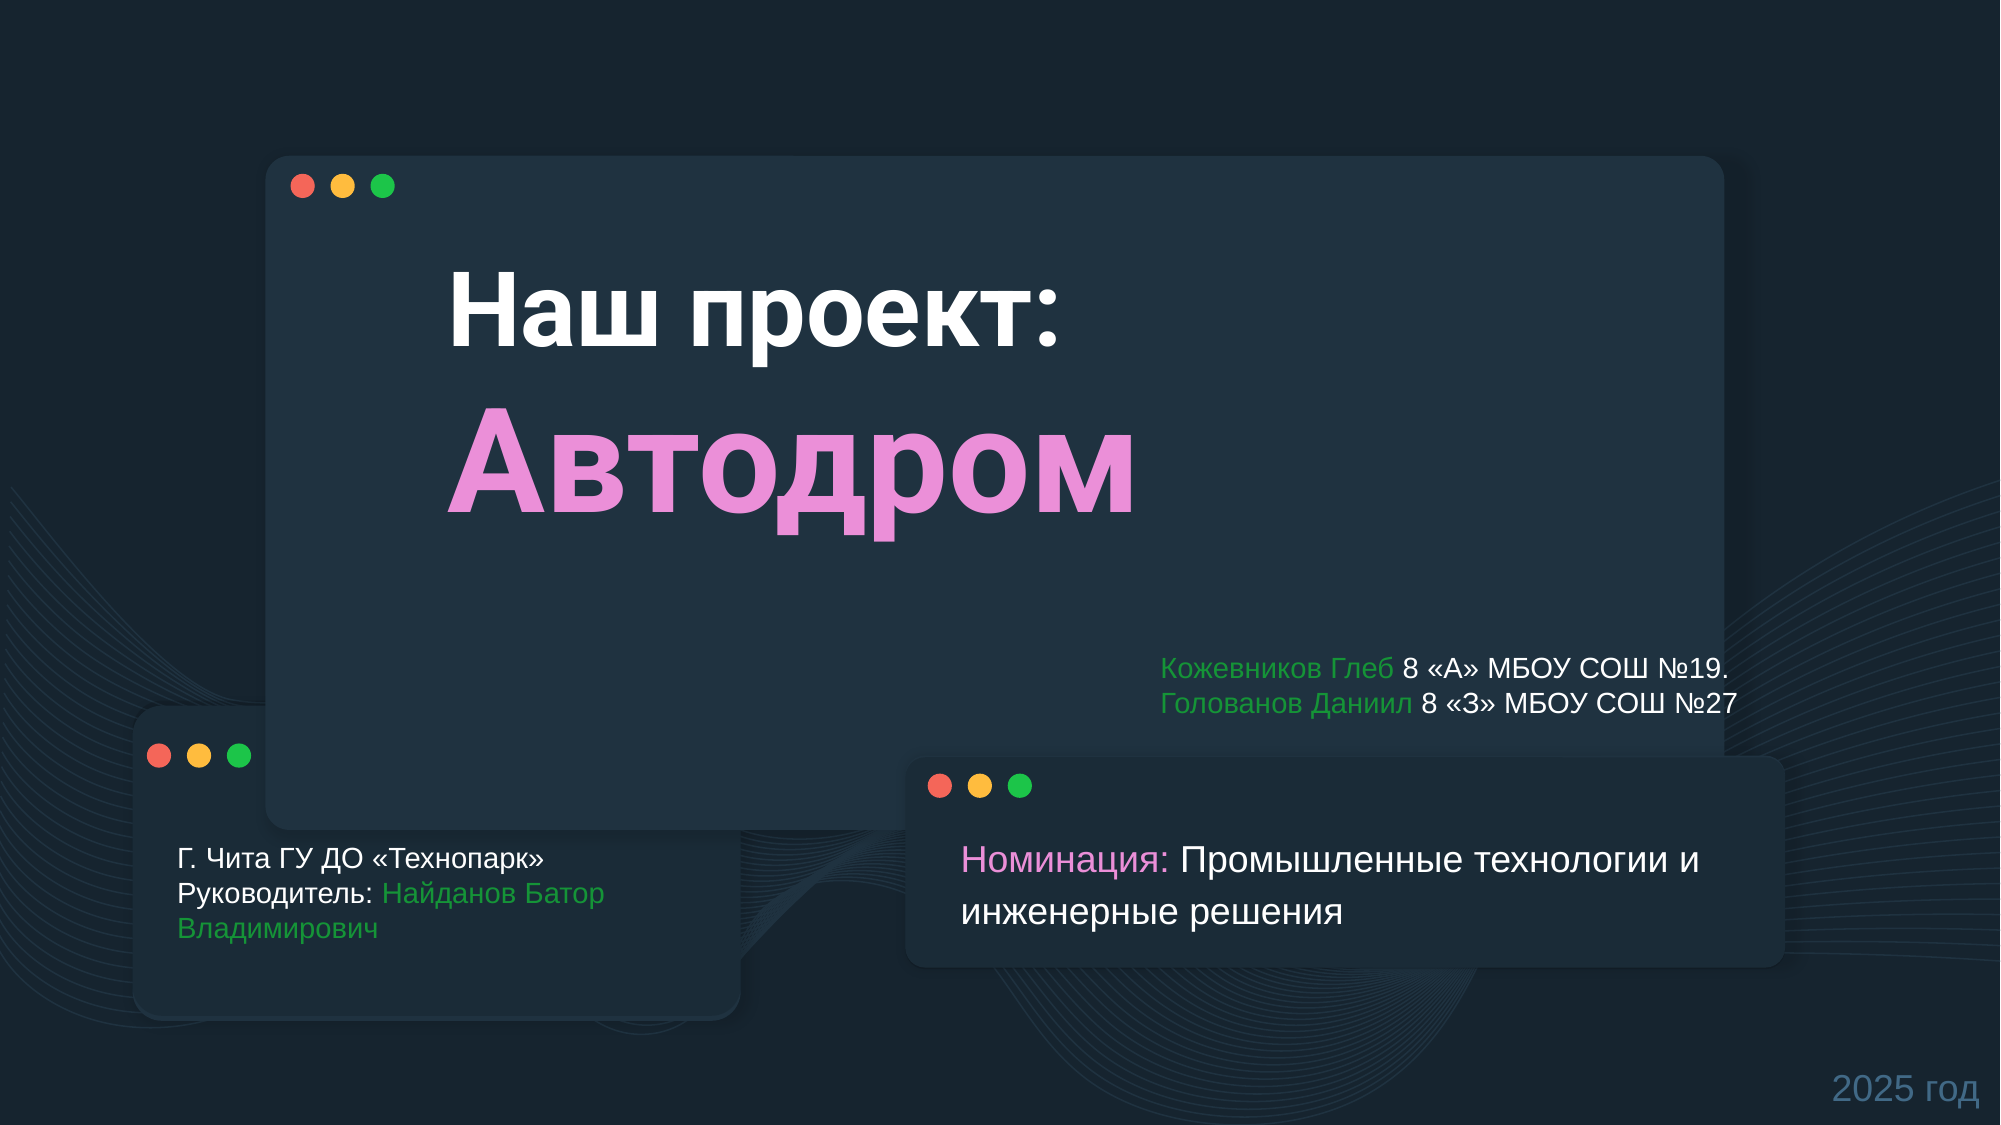

# Наш проект: Автодром
Кожевников Глеб 8 «А» МБОУ СОШ №19.
Голованов Даниил 8 «З» МБОУ СОШ №27
Номинация: Промышленные технологии и инженерные решения
Г. Чита ГУ ДО «Технопарк»
Руководитель: Найданов Батор Владимирович
2025 год